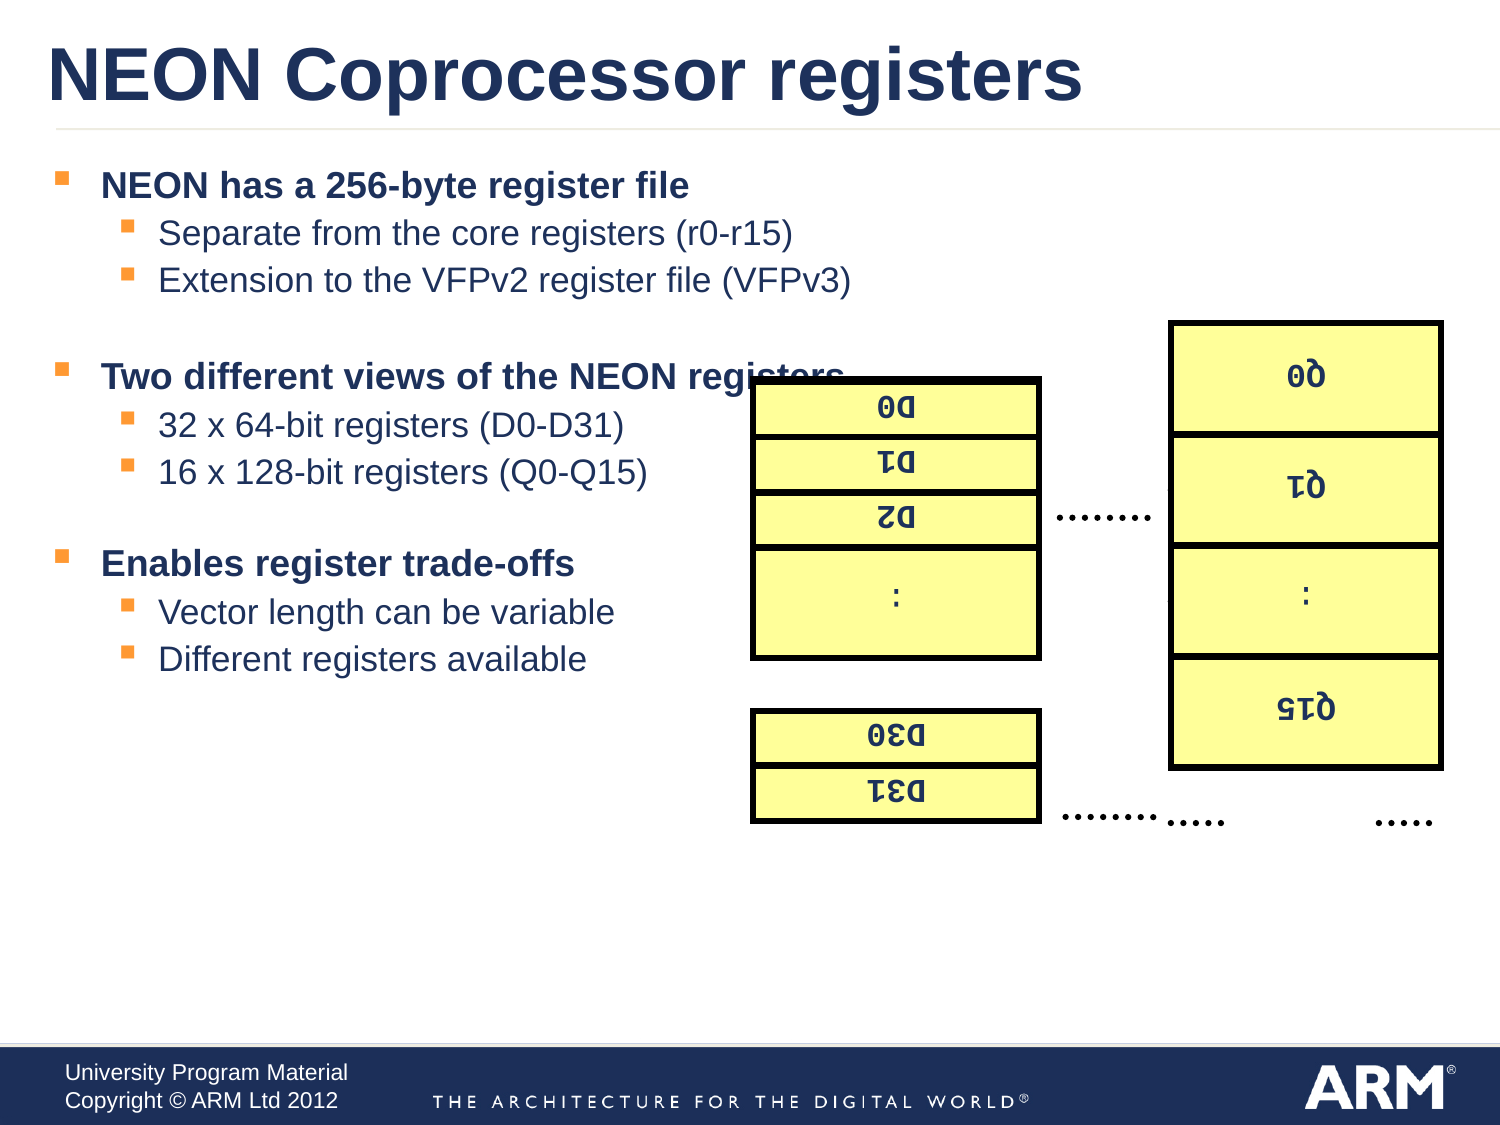

NEON Coprocessor registers
NEON has a 256-byte register file
Separate from the core registers (r0-r15)
Extension to the VFPv2 register file (VFPv3)

Two different views of the NEON registers
32 x 64-bit registers (D0-D31)
16 x 128-bit registers (Q0-Q15)

Enables register trade-offs
Vector length can be variable
Different registers available
Q0
D0
D0
D1
Q1
D1

D2
D2

:
D3
:
D3
:

Q15
D30
D31